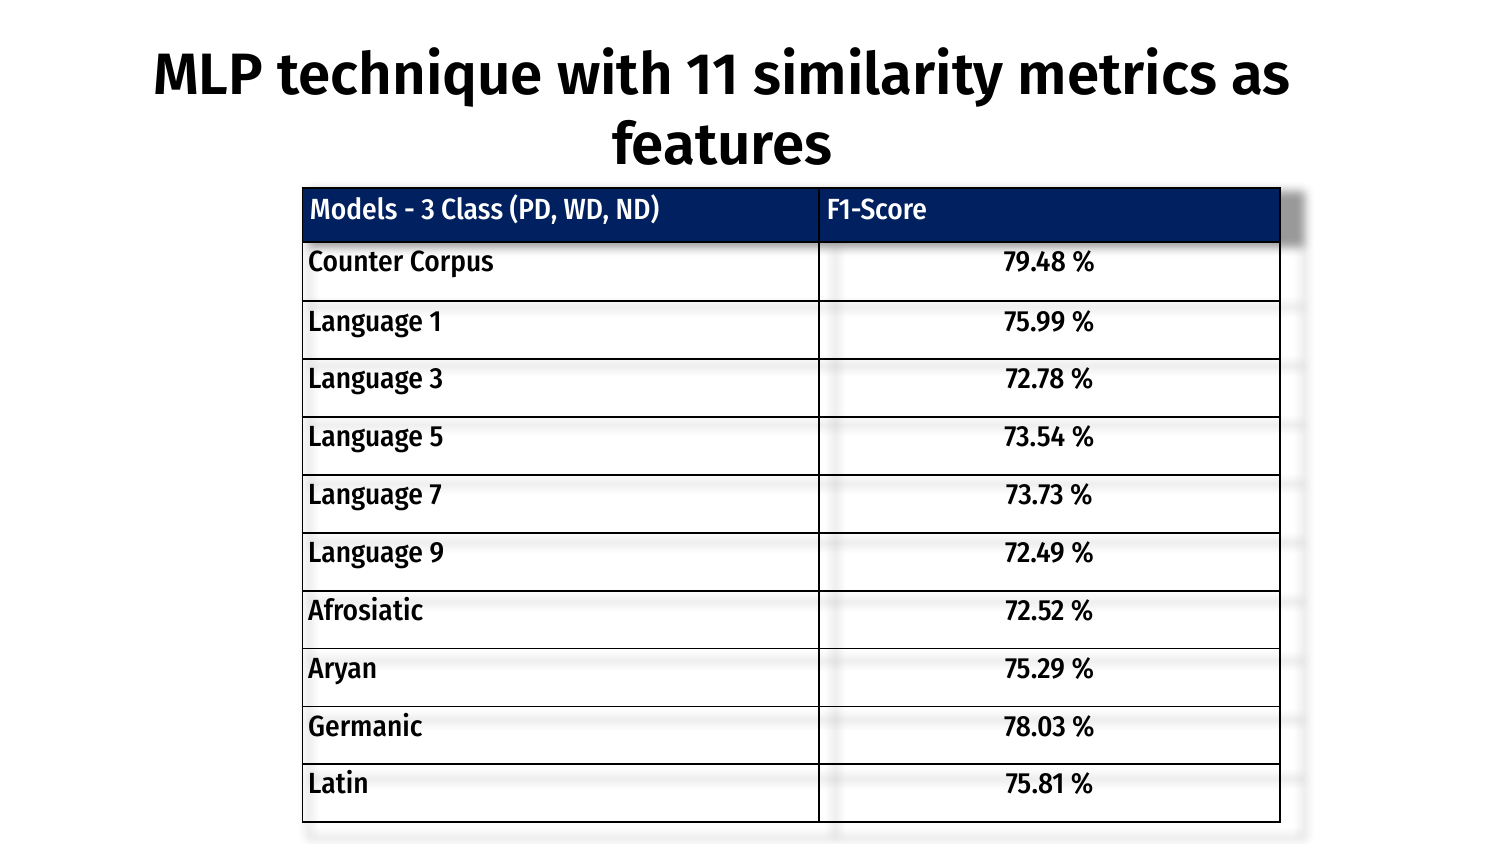

MLP technique with 11 similarity metrics as features
| Models - 3 Class (PD, WD, ND) | F1-Score |
| --- | --- |
| Counter Corpus | 79.48 % |
| Language 1 | 75.99 % |
| Language 3 | 72.78 % |
| Language 5 | 73.54 % |
| Language 7 | 73.73 % |
| Language 9 | 72.49 % |
| Afrosiatic | 72.52 % |
| Aryan | 75.29 % |
| Germanic | 78.03 % |
| Latin | 75.81 % |